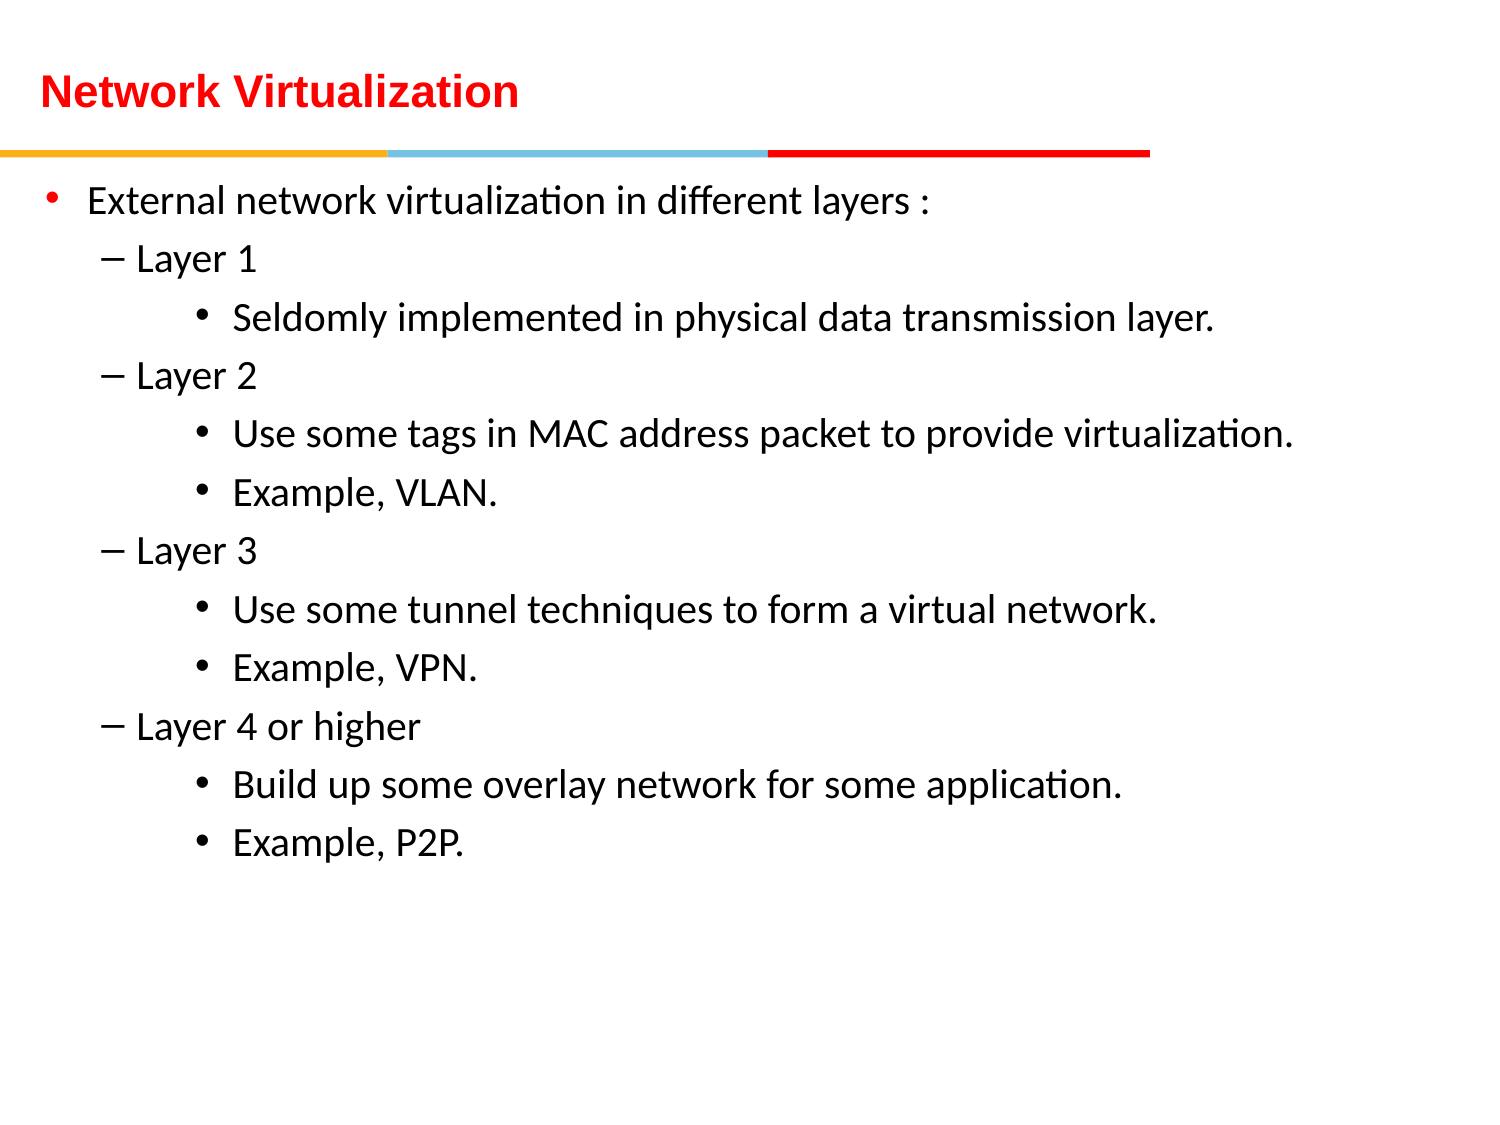

Network Virtualization
External network virtualization in different layers :
Layer 1
Seldomly implemented in physical data transmission layer.
Layer 2
Use some tags in MAC address packet to provide virtualization.
Example, VLAN.
Layer 3
Use some tunnel techniques to form a virtual network.
Example, VPN.
Layer 4 or higher
Build up some overlay network for some application.
Example, P2P.